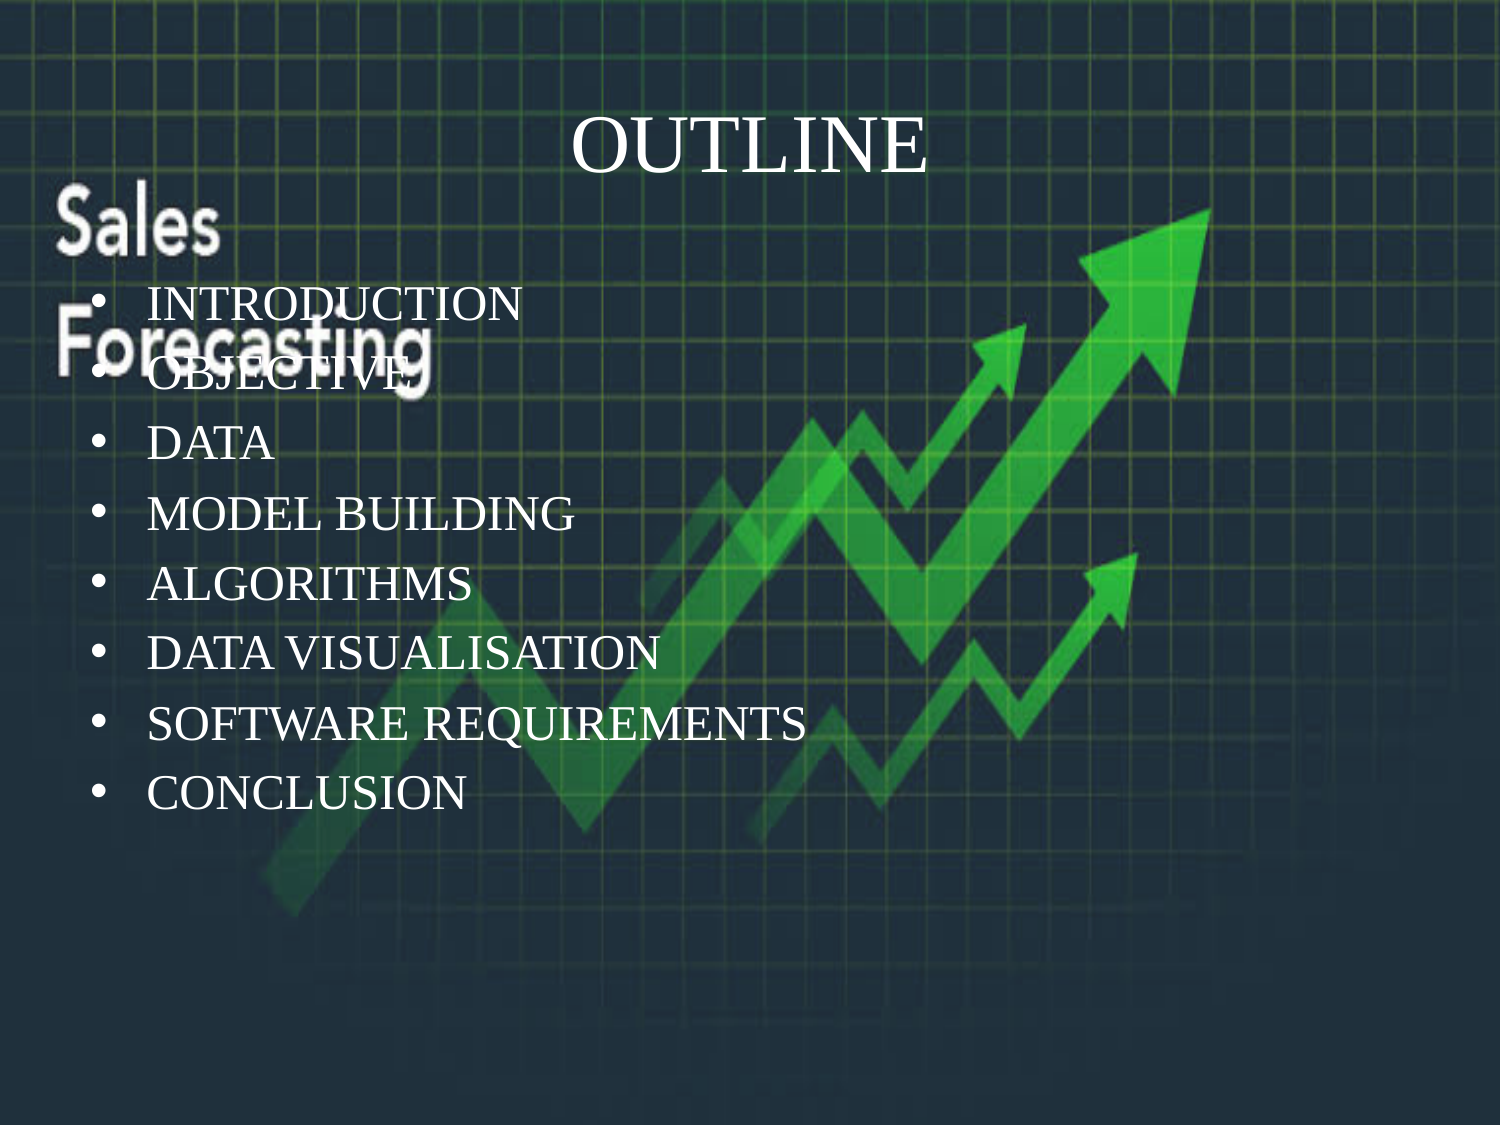

# OUTLINE
Introduction
Objective
DATA
MODEL BUILDING
ALGORITHMS
DATA Visualisation
Software requirements
conclusion